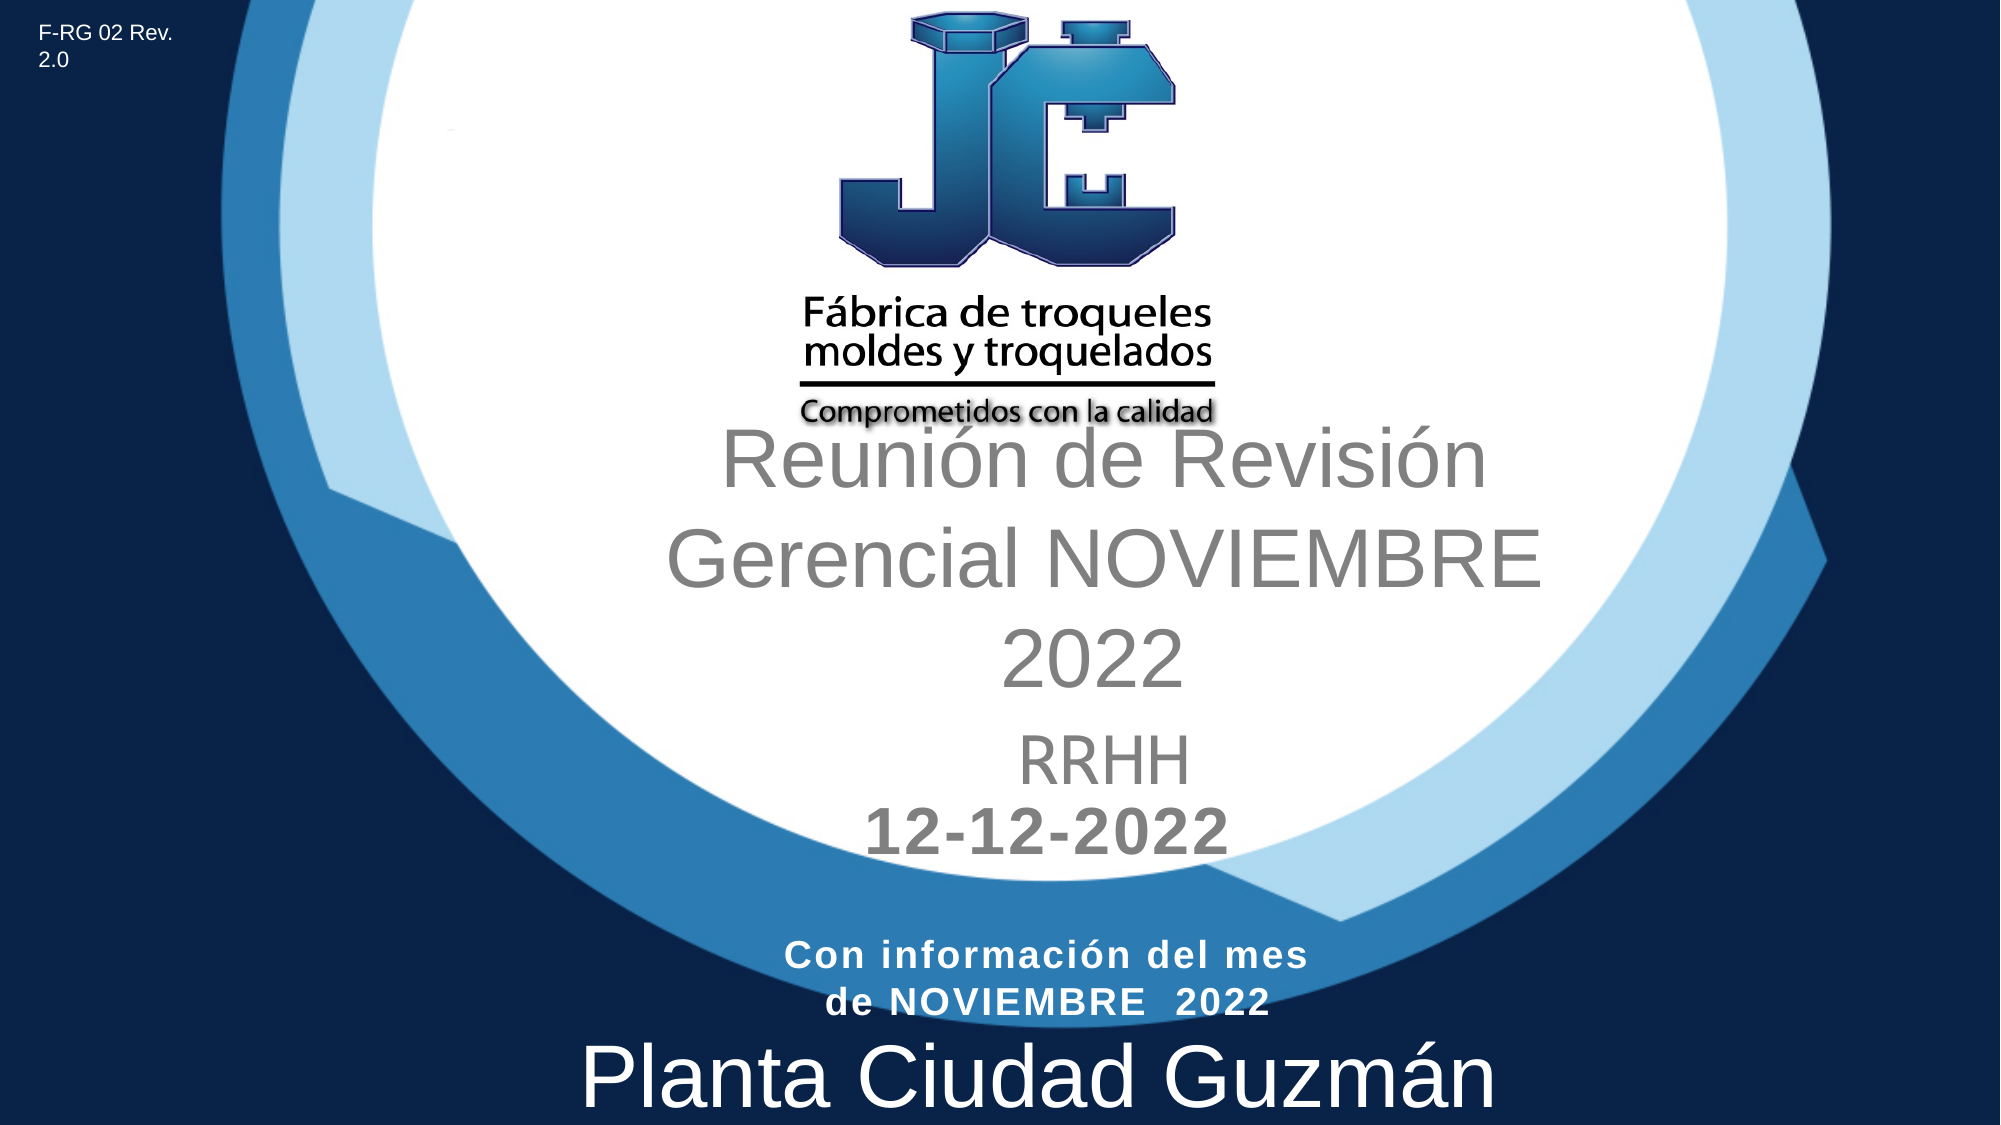

F-RG 02 Rev. 2.0
Reunión de Revisión Gerencial NOVIEMBRE 2022
RRHH
12-12-2022

Con información del mes de NOVIEMBRE  2022

Planta Ciudad Guzmán